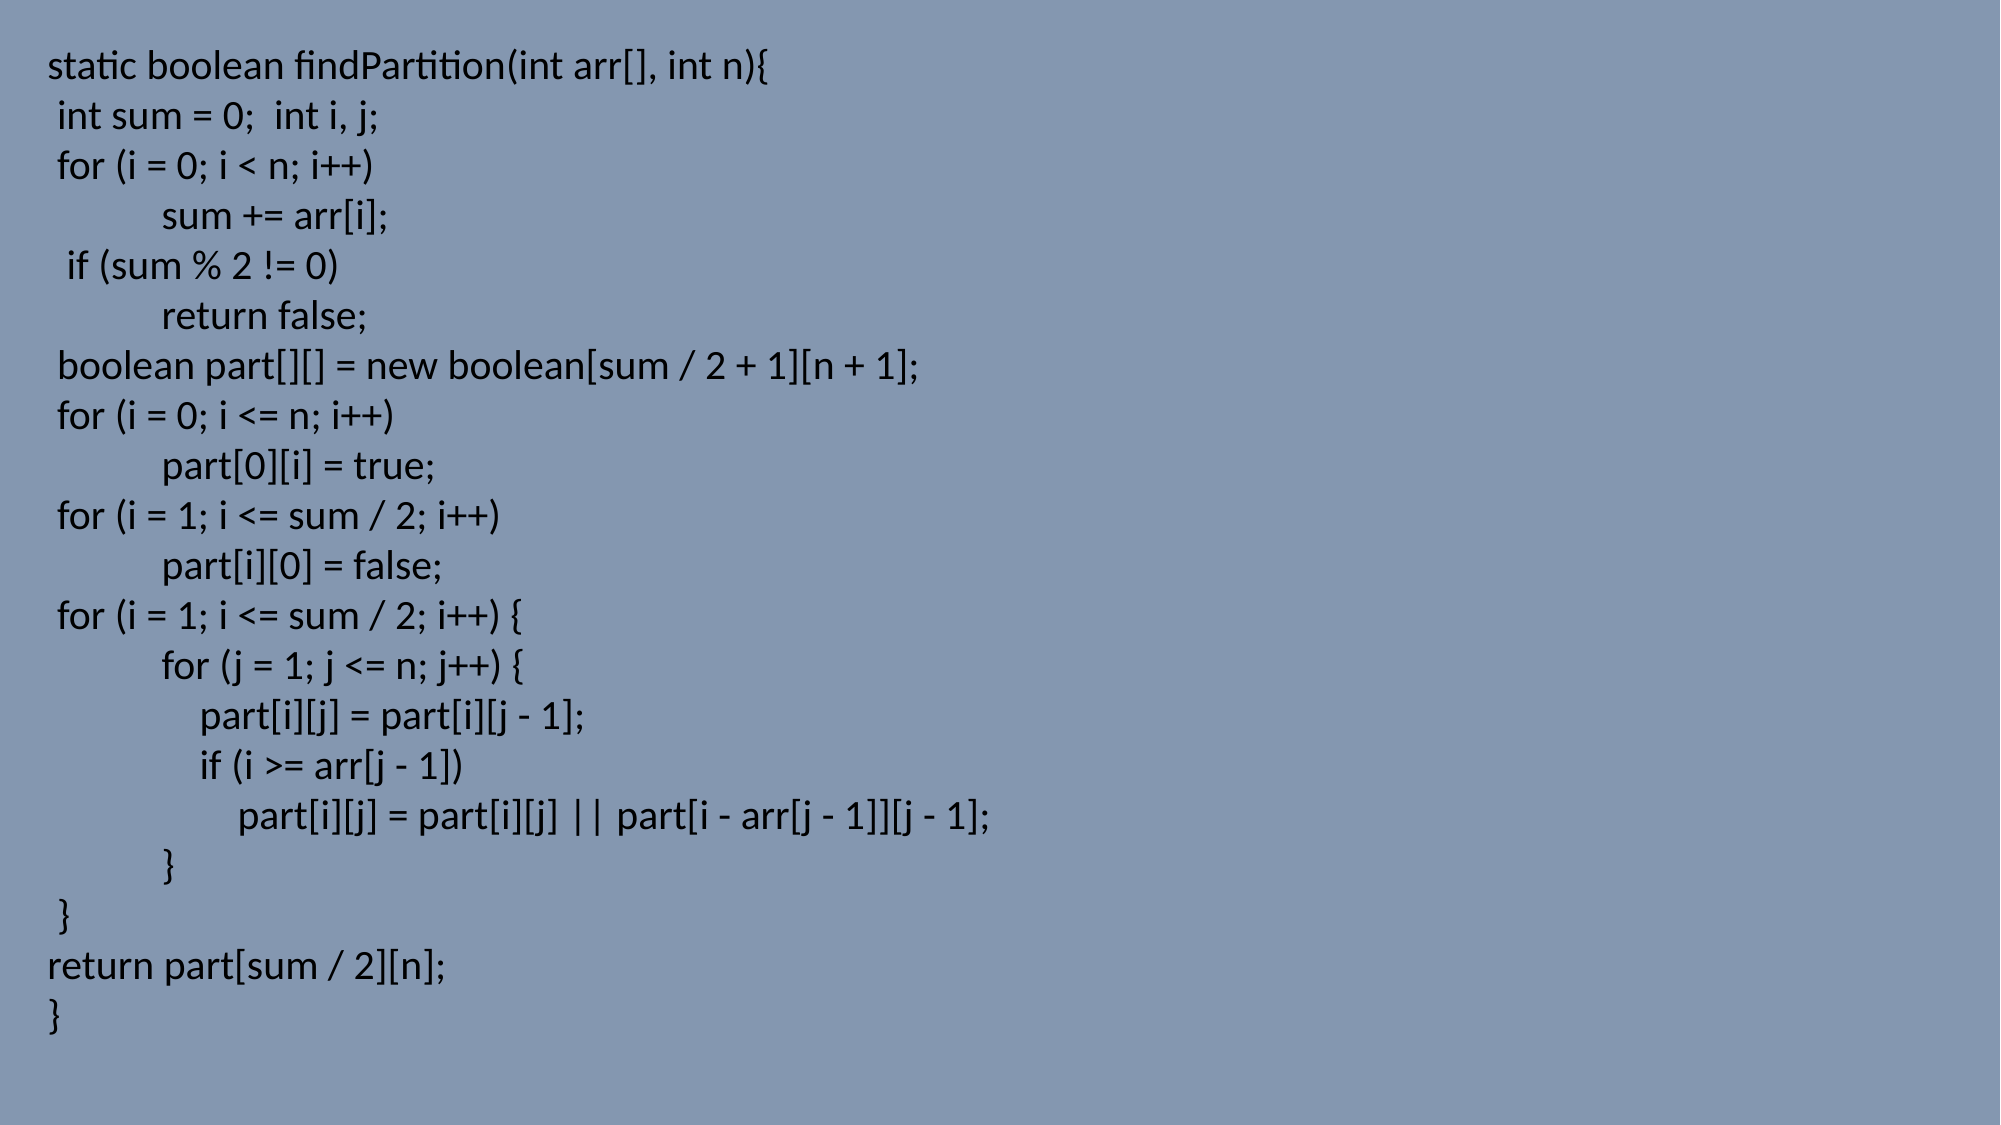

static boolean findPartition(int arr[], int n){
 int sum = 0;  int i, j;
 for (i = 0; i < n; i++)
            sum += arr[i];
  if (sum % 2 != 0)
            return false;
 boolean part[][] = new boolean[sum / 2 + 1][n + 1];
 for (i = 0; i <= n; i++)
            part[0][i] = true;
 for (i = 1; i <= sum / 2; i++)
            part[i][0] = false;
 for (i = 1; i <= sum / 2; i++) {
            for (j = 1; j <= n; j++) {
                part[i][j] = part[i][j - 1];
                if (i >= arr[j - 1])
                    part[i][j] = part[i][j] || part[i - arr[j - 1]][j - 1];
            }
 }
return part[sum / 2][n];
}